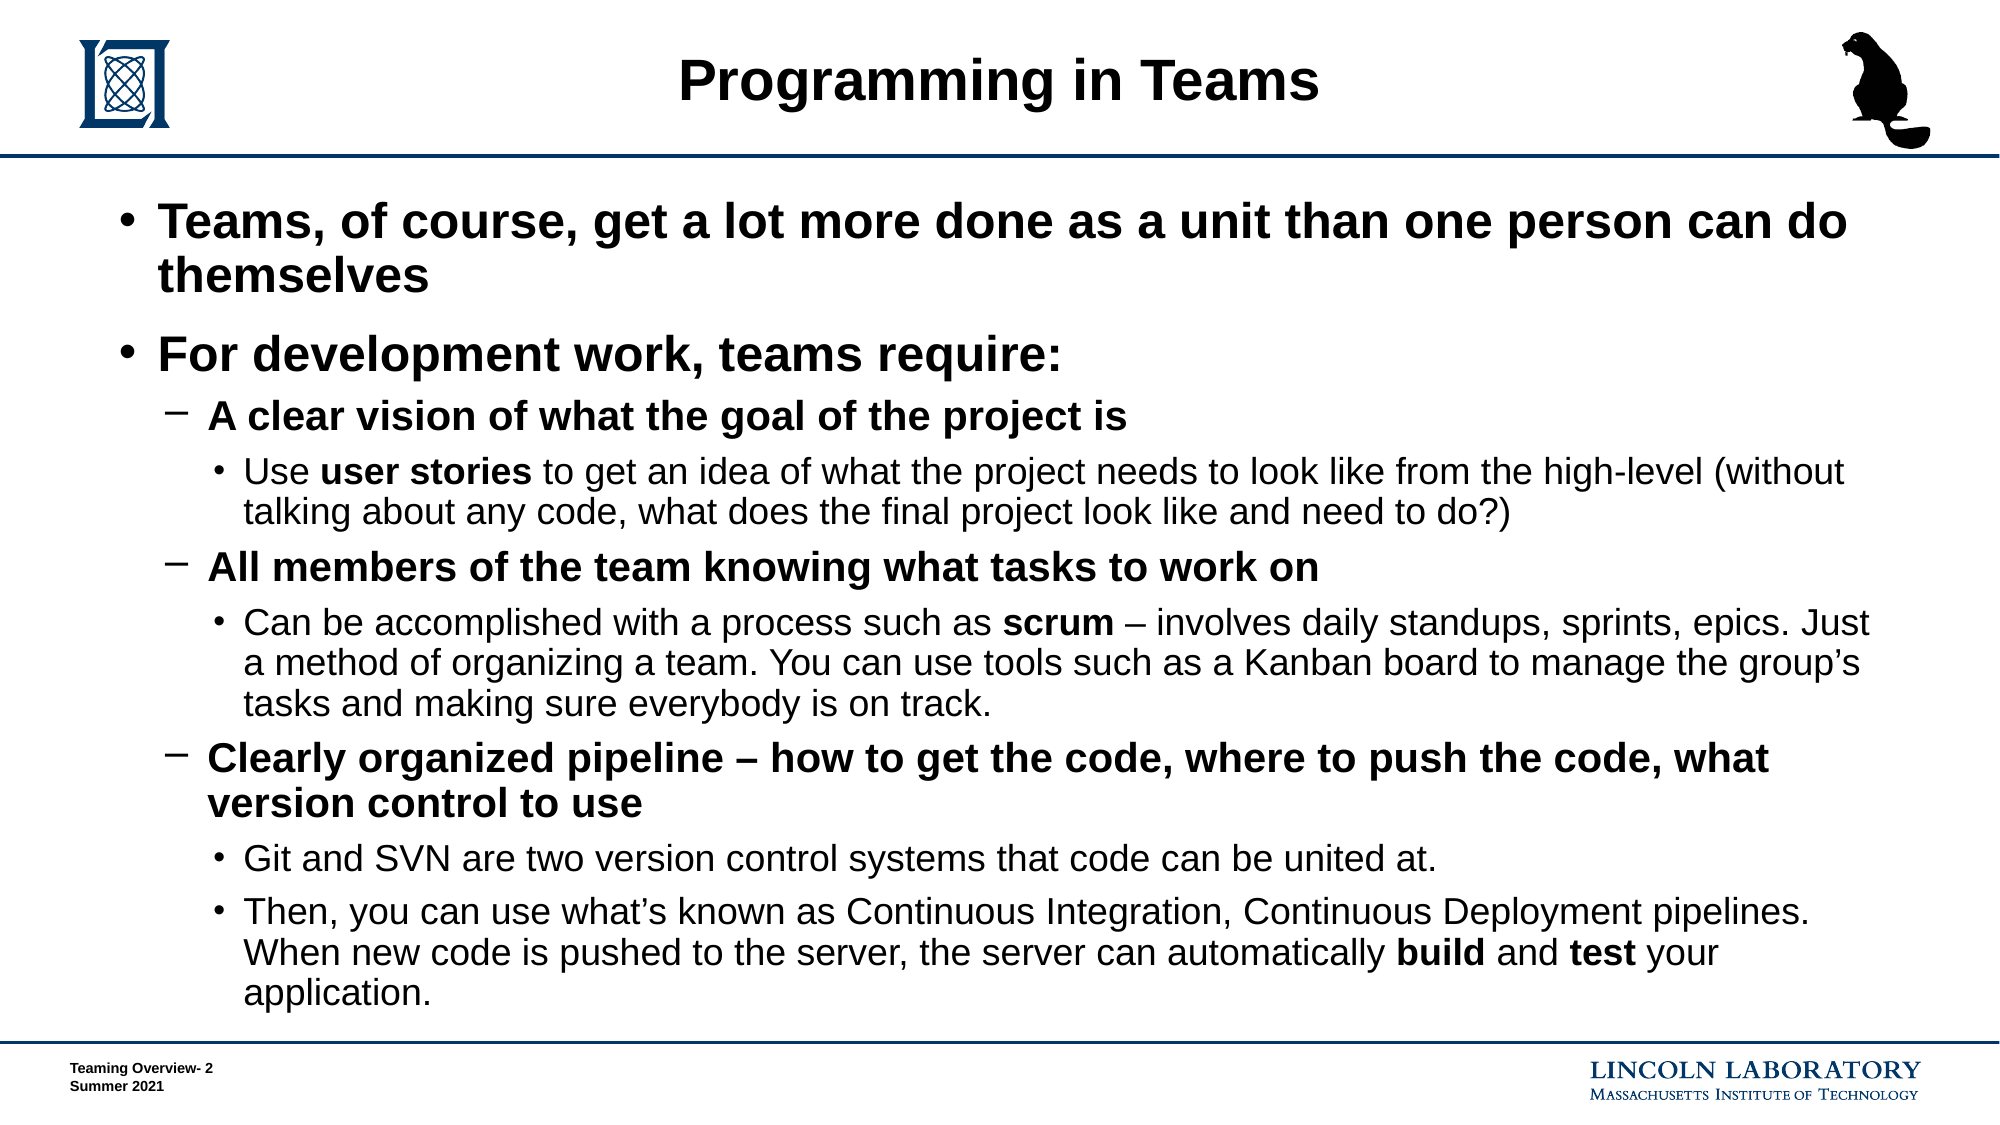

# Programming in Teams
Teams, of course, get a lot more done as a unit than one person can do themselves
For development work, teams require:
A clear vision of what the goal of the project is
Use user stories to get an idea of what the project needs to look like from the high-level (without talking about any code, what does the final project look like and need to do?)
All members of the team knowing what tasks to work on
Can be accomplished with a process such as scrum – involves daily standups, sprints, epics. Just a method of organizing a team. You can use tools such as a Kanban board to manage the group’s tasks and making sure everybody is on track.
Clearly organized pipeline – how to get the code, where to push the code, what version control to use
Git and SVN are two version control systems that code can be united at.
Then, you can use what’s known as Continuous Integration, Continuous Deployment pipelines. When new code is pushed to the server, the server can automatically build and test your application.